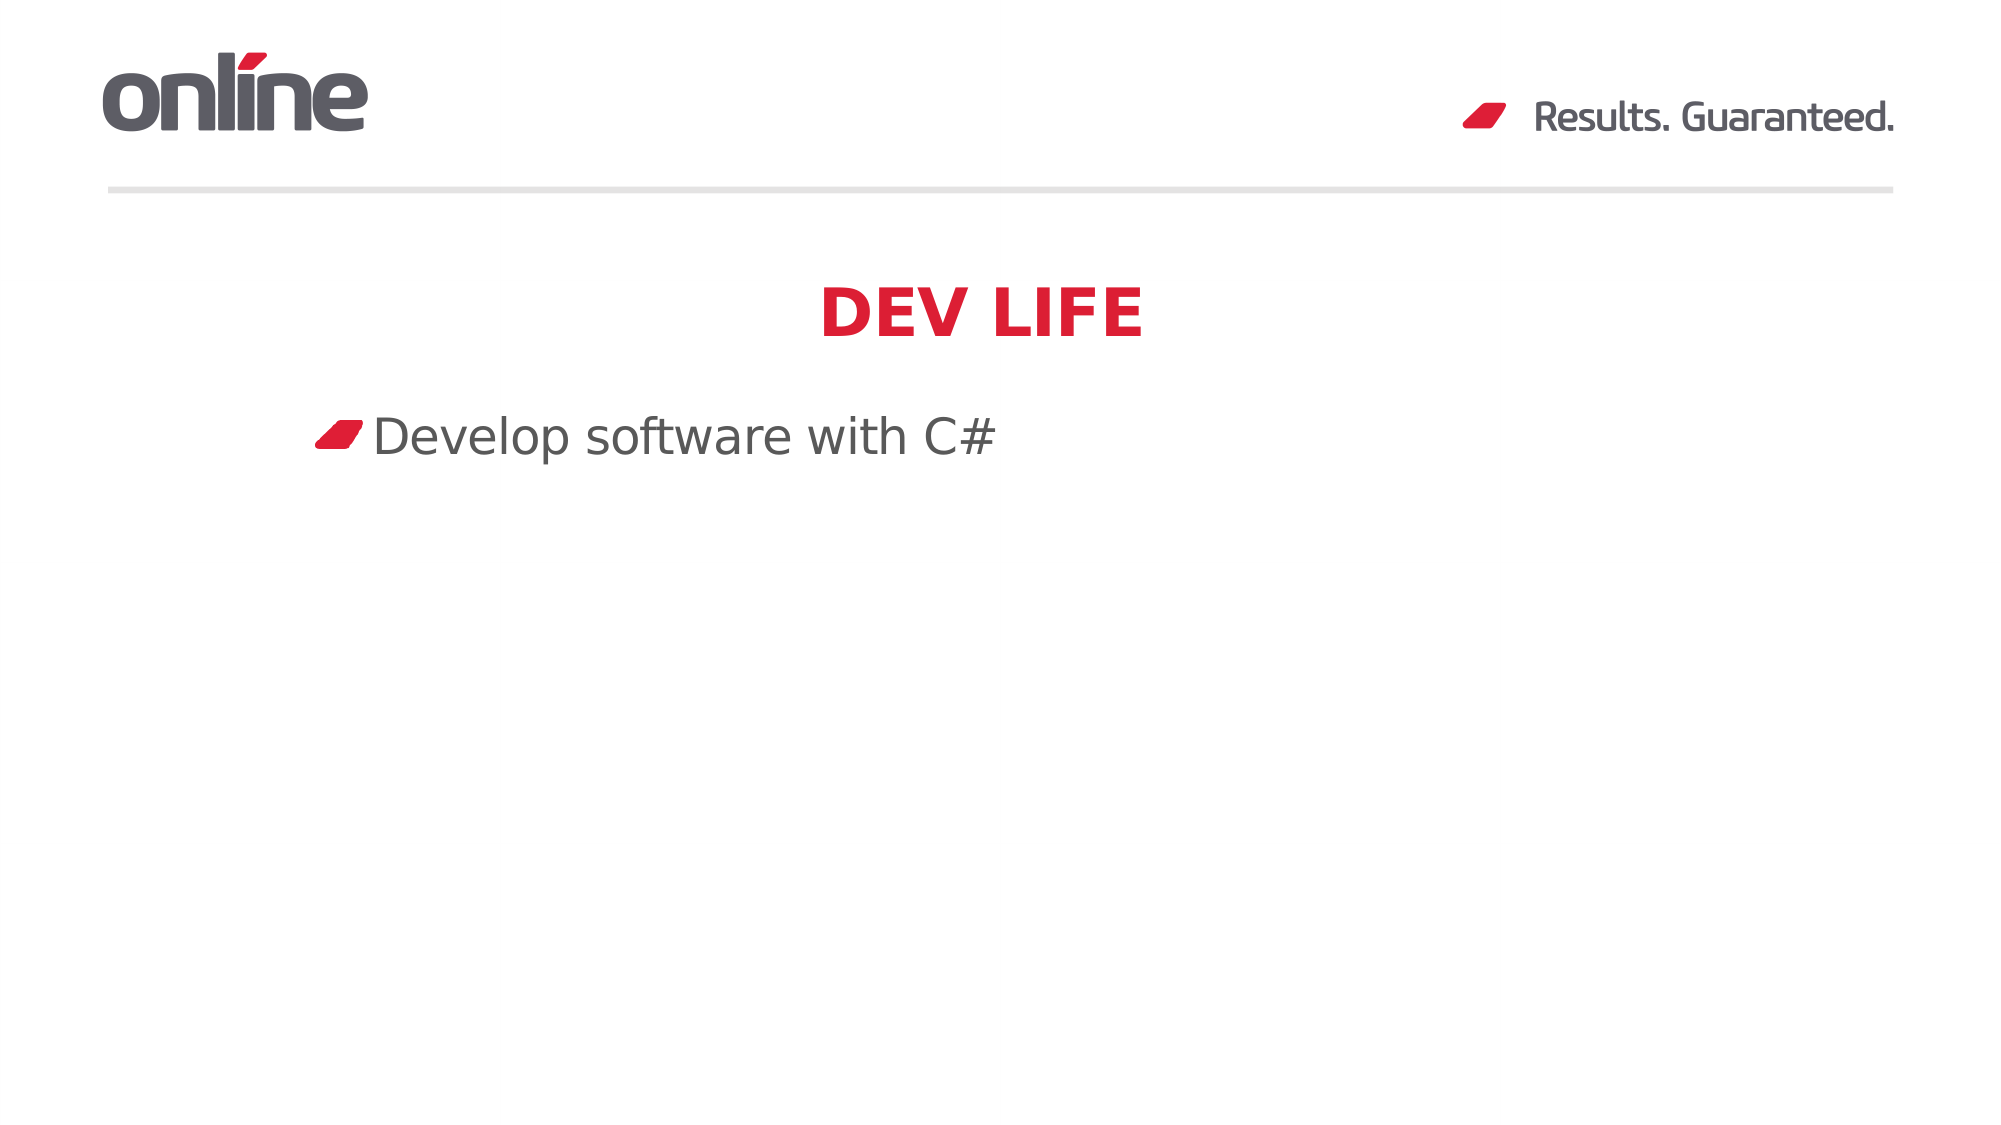

# DEV LIFE
Develop software with C#